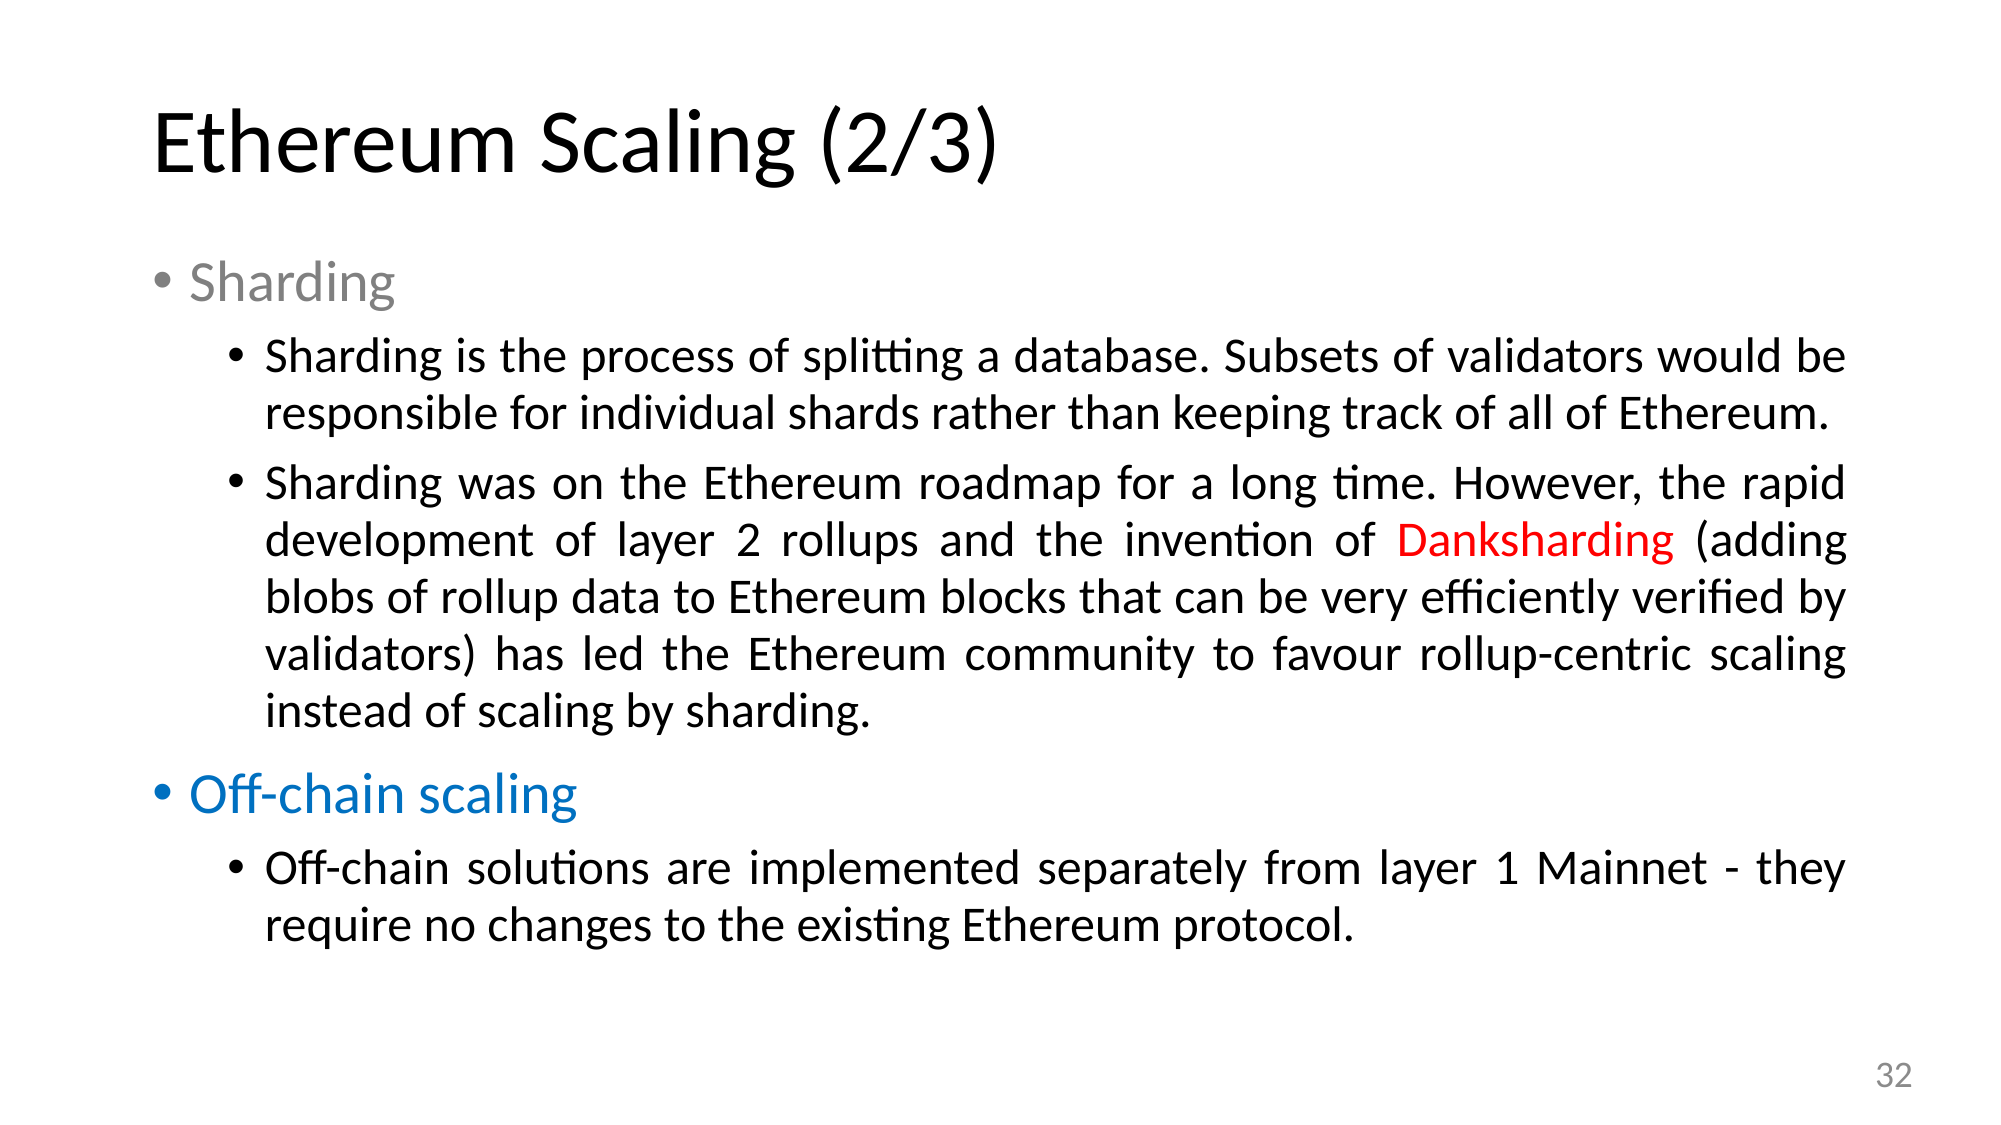

# Ethereum Scaling (2/3)
Sharding
Sharding is the process of splitting a database. Subsets of validators would be responsible for individual shards rather than keeping track of all of Ethereum.
Sharding was on the Ethereum roadmap for a long time. However, the rapid development of layer 2 rollups and the invention of Danksharding (adding blobs of rollup data to Ethereum blocks that can be very efficiently verified by validators) has led the Ethereum community to favour rollup-centric scaling instead of scaling by sharding.
Off-chain scaling
Off-chain solutions are implemented separately from layer 1 Mainnet - they require no changes to the existing Ethereum protocol.
32